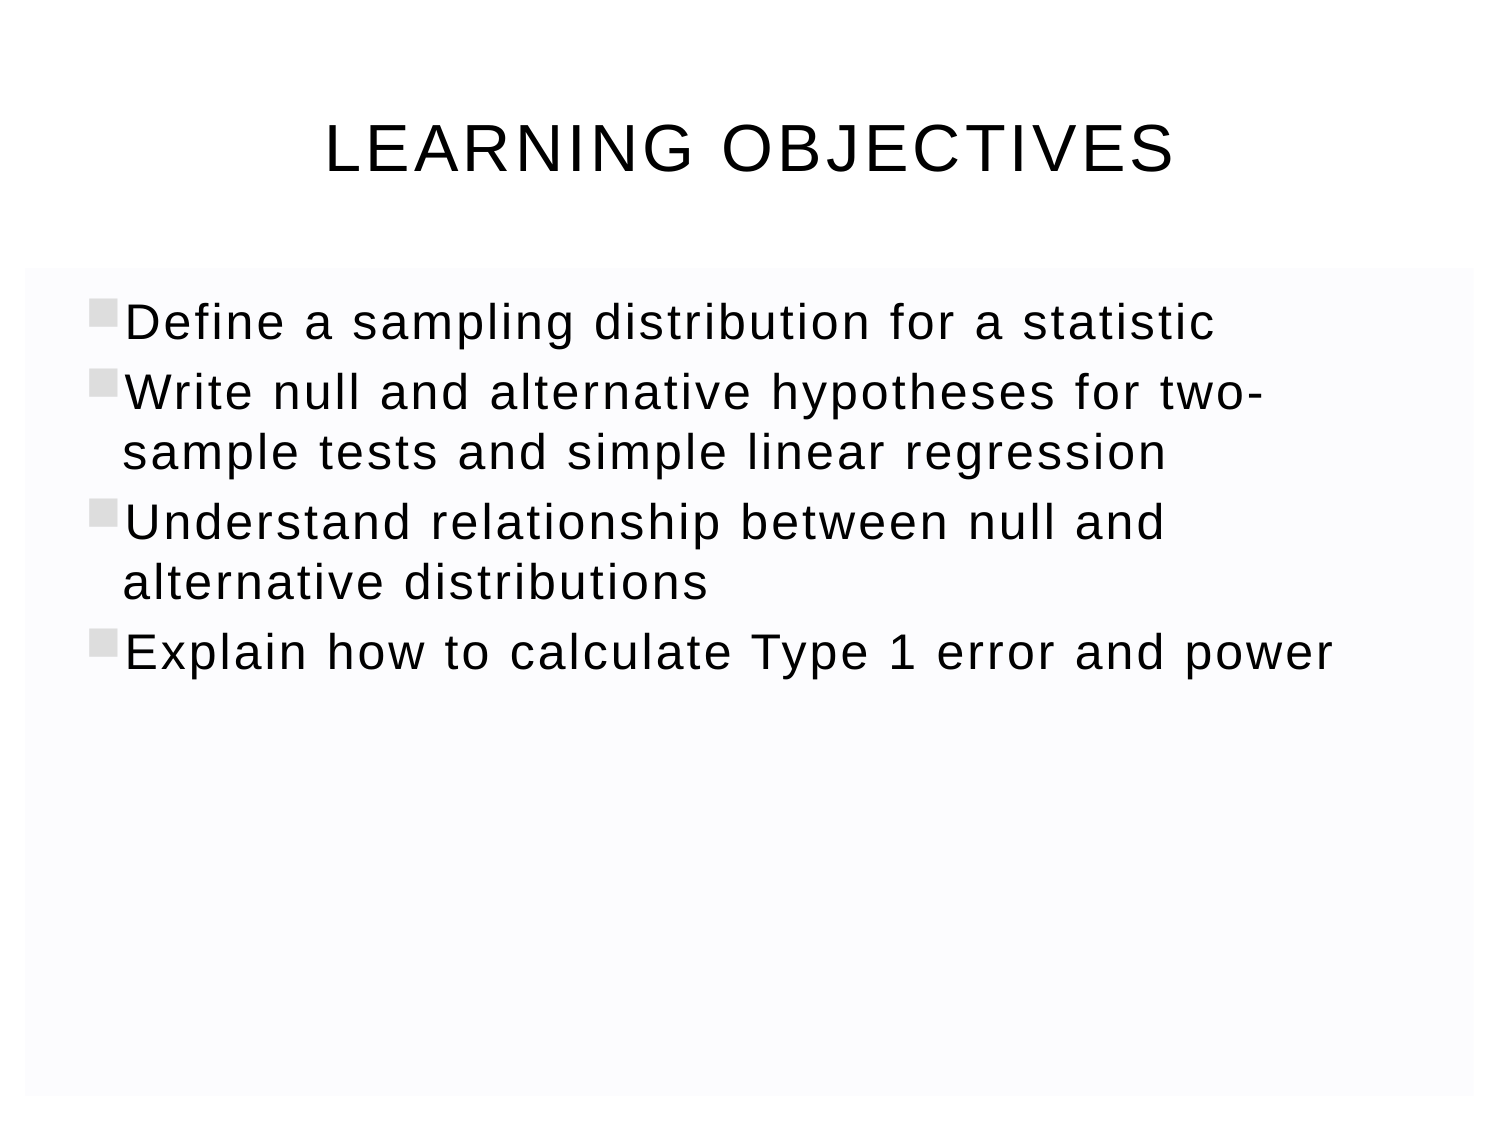

# Learning objectives
Define a sampling distribution for a statistic
Write null and alternative hypotheses for two-sample tests and simple linear regression
Understand relationship between null and alternative distributions
Explain how to calculate Type 1 error and power